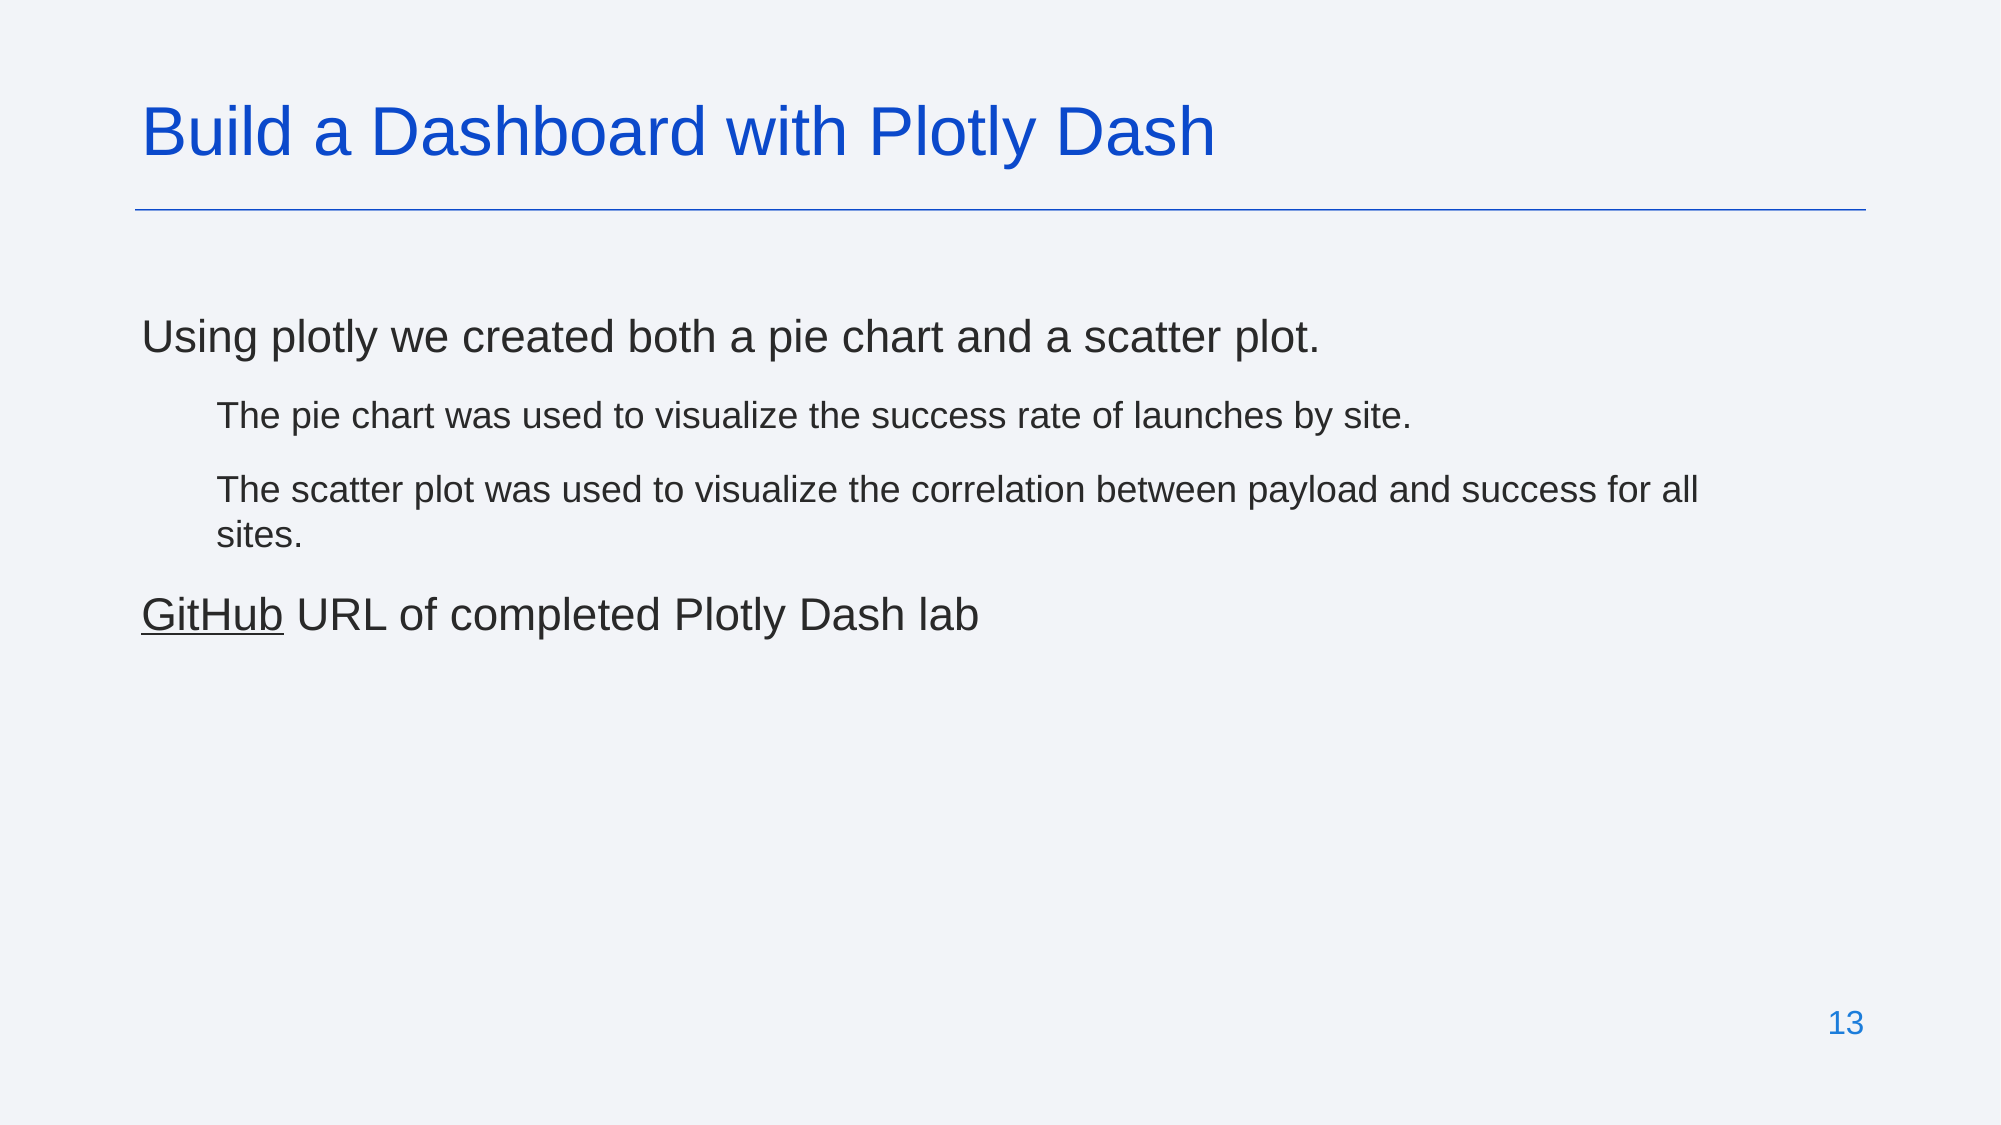

Build a Dashboard with Plotly Dash
Using plotly we created both a pie chart and a scatter plot.
The pie chart was used to visualize the success rate of launches by site.
The scatter plot was used to visualize the correlation between payload and success for all sites.
GitHub URL of completed Plotly Dash lab
13